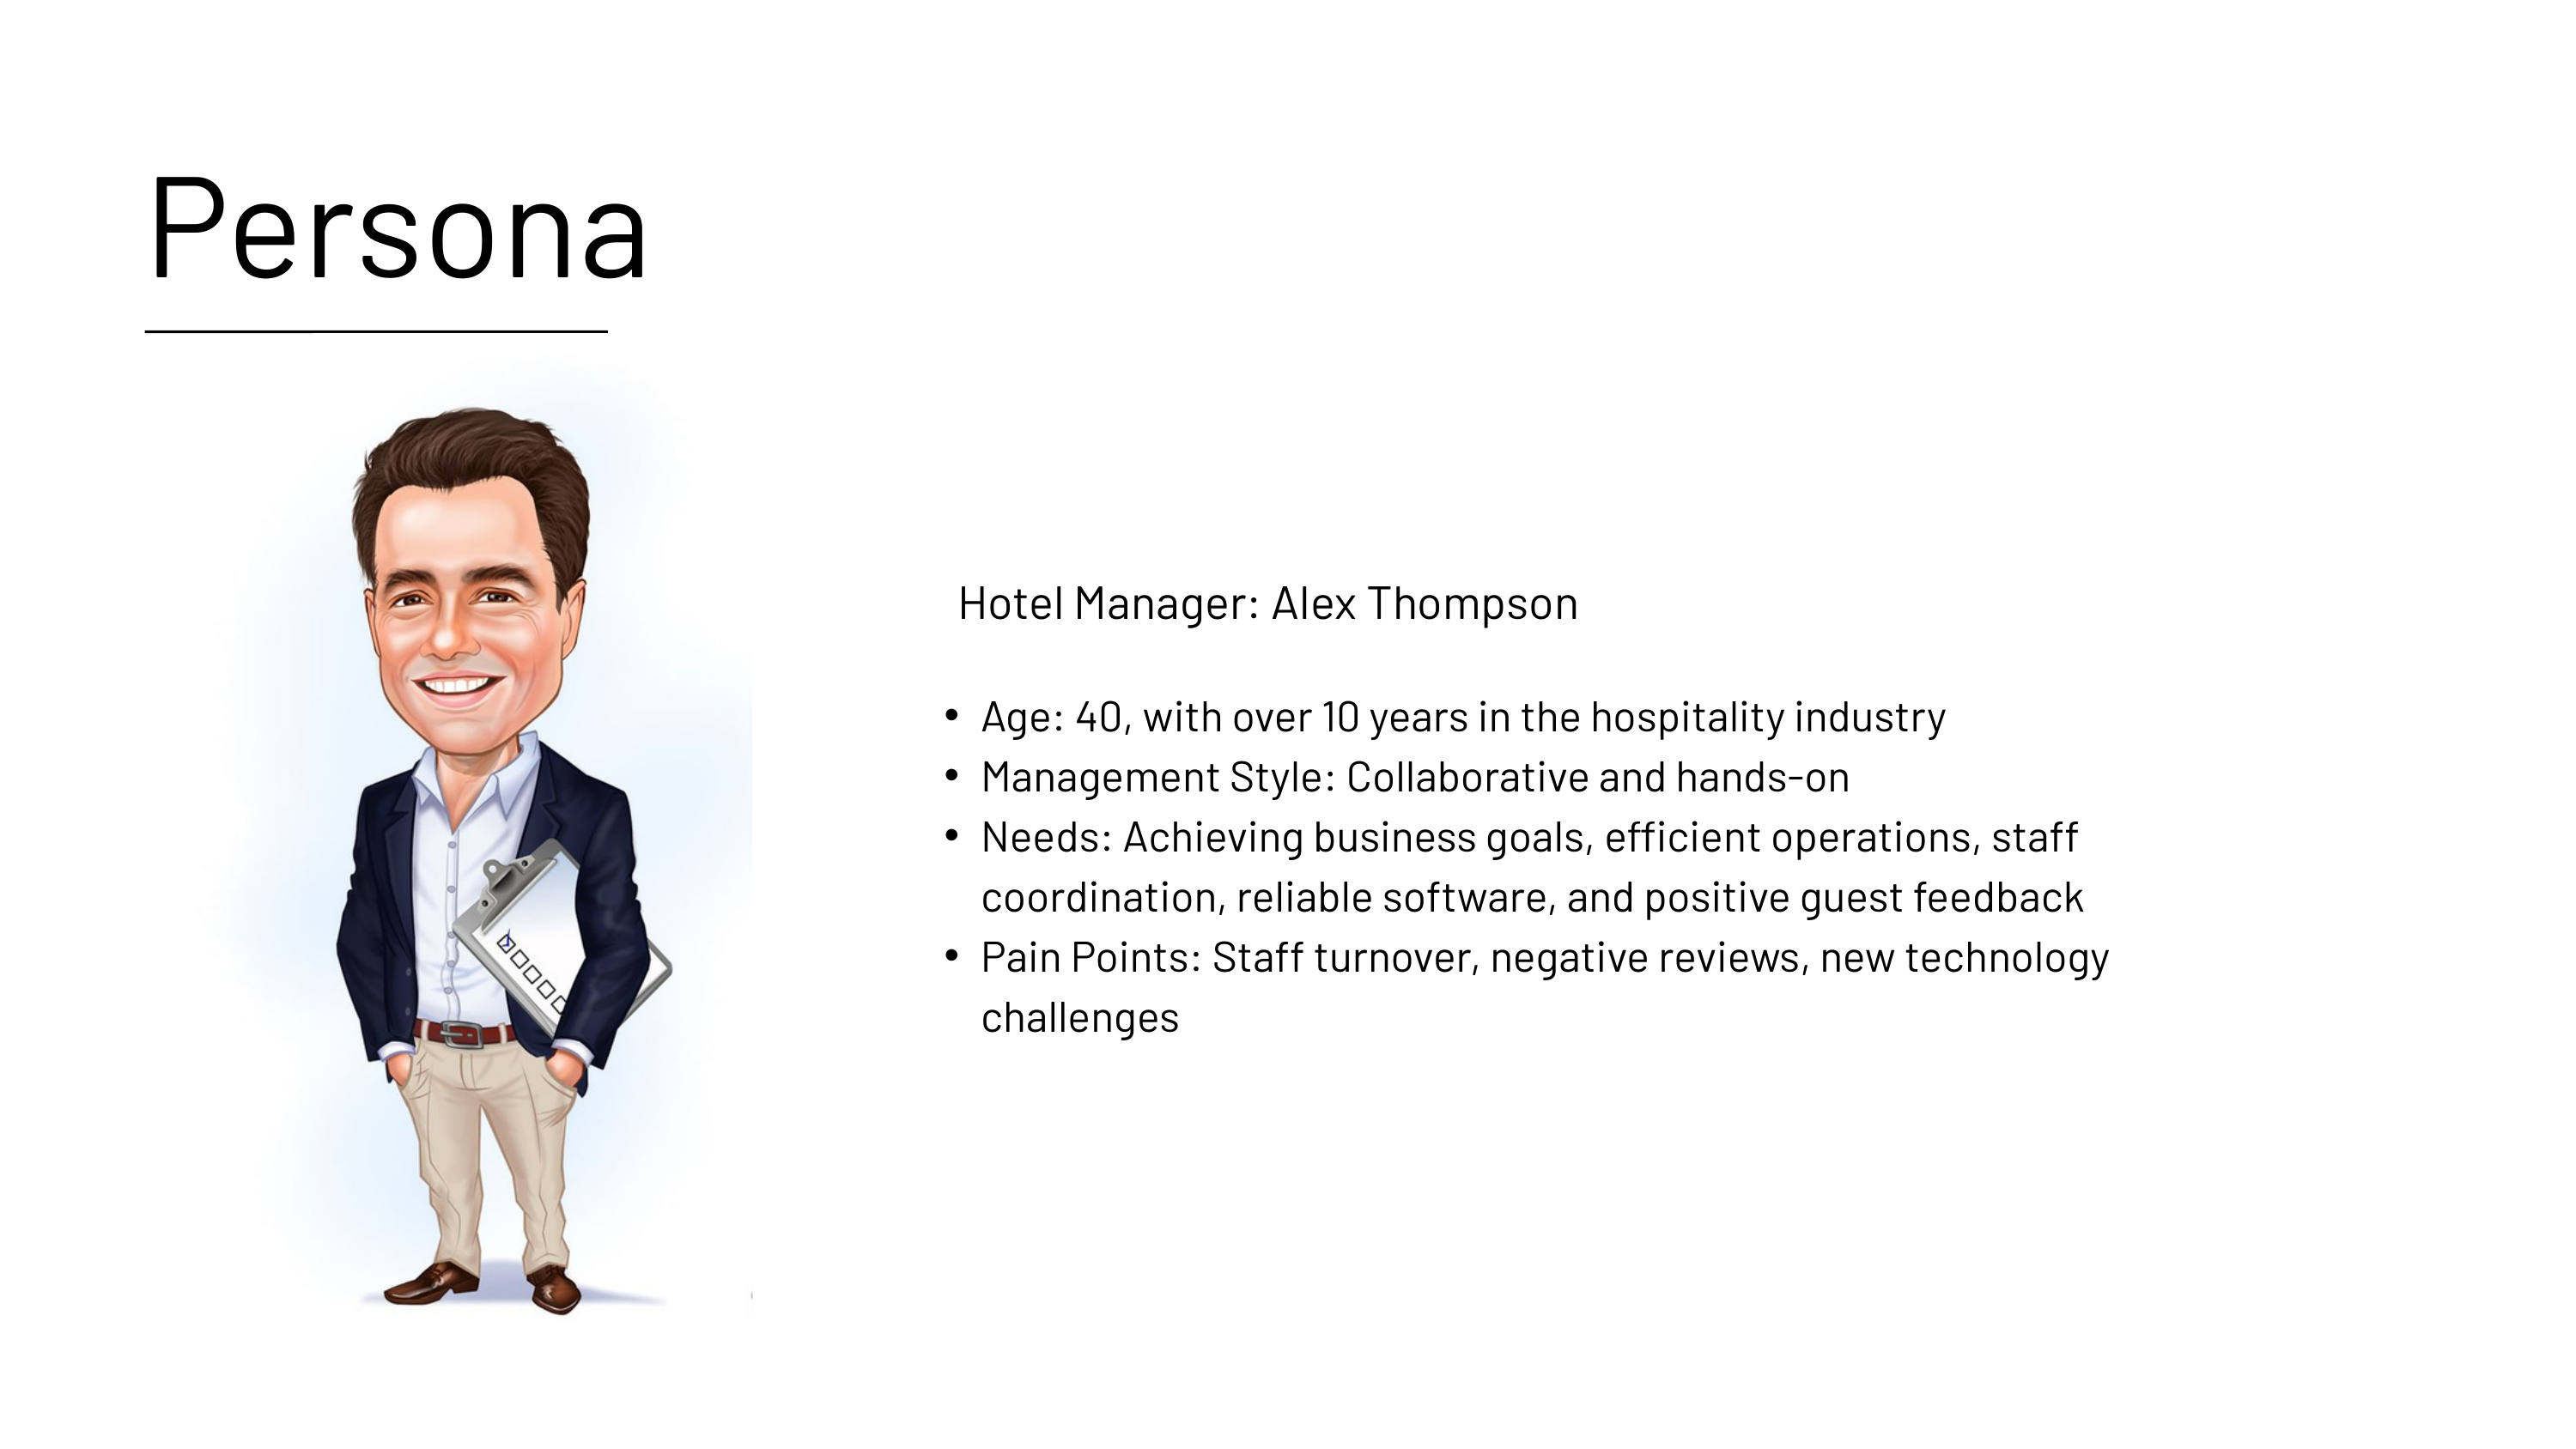

Persona

Hotel Manager: Alex Thompson

Age: 40, with over 10 years in the hospitality industry
Management Style: Collaborative and hands-on
Needs: Achieving business goals, efficient operations, staff coordination, reliable software, and positive guest feedback
Pain Points: Staff turnover, negative reviews, new technology challenges